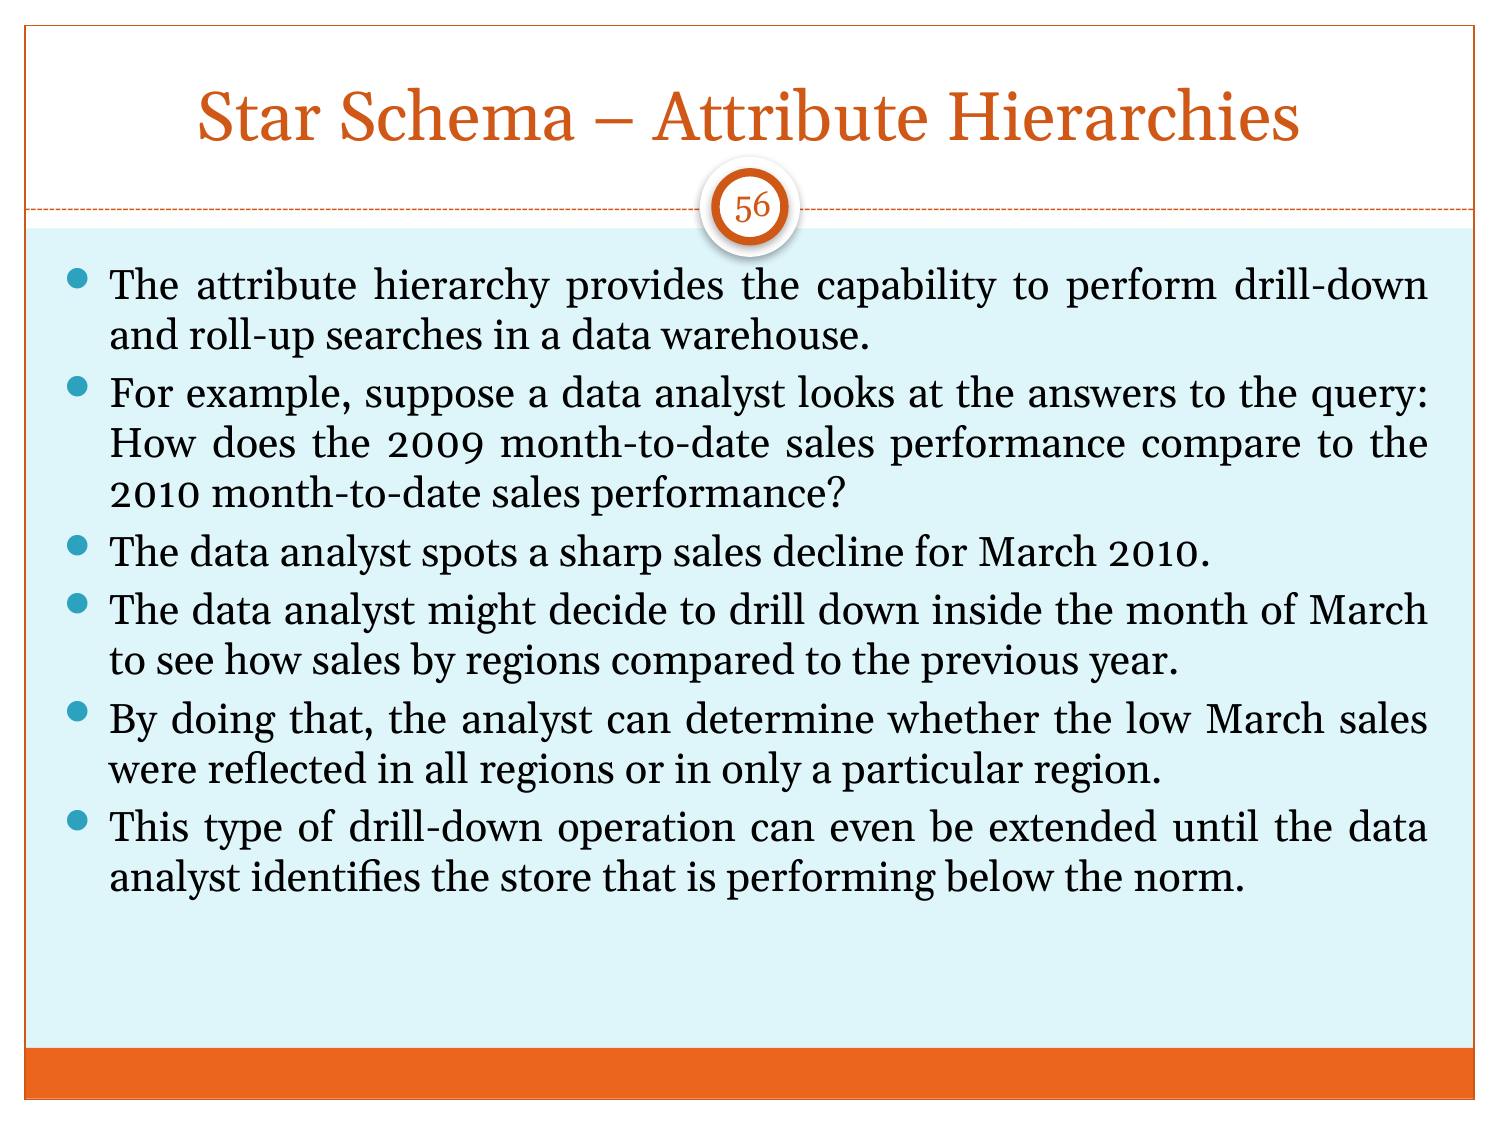

# Star Schema – Attribute Hierarchies
56
The attribute hierarchy provides the capability to perform drill-down and roll-up searches in a data warehouse.
For example, suppose a data analyst looks at the answers to the query: How does the 2009 month-to-date sales performance compare to the 2010 month-to-date sales performance?
The data analyst spots a sharp sales decline for March 2010.
The data analyst might decide to drill down inside the month of March to see how sales by regions compared to the previous year.
By doing that, the analyst can determine whether the low March sales were reflected in all regions or in only a particular region.
This type of drill-down operation can even be extended until the data analyst identifies the store that is performing below the norm.